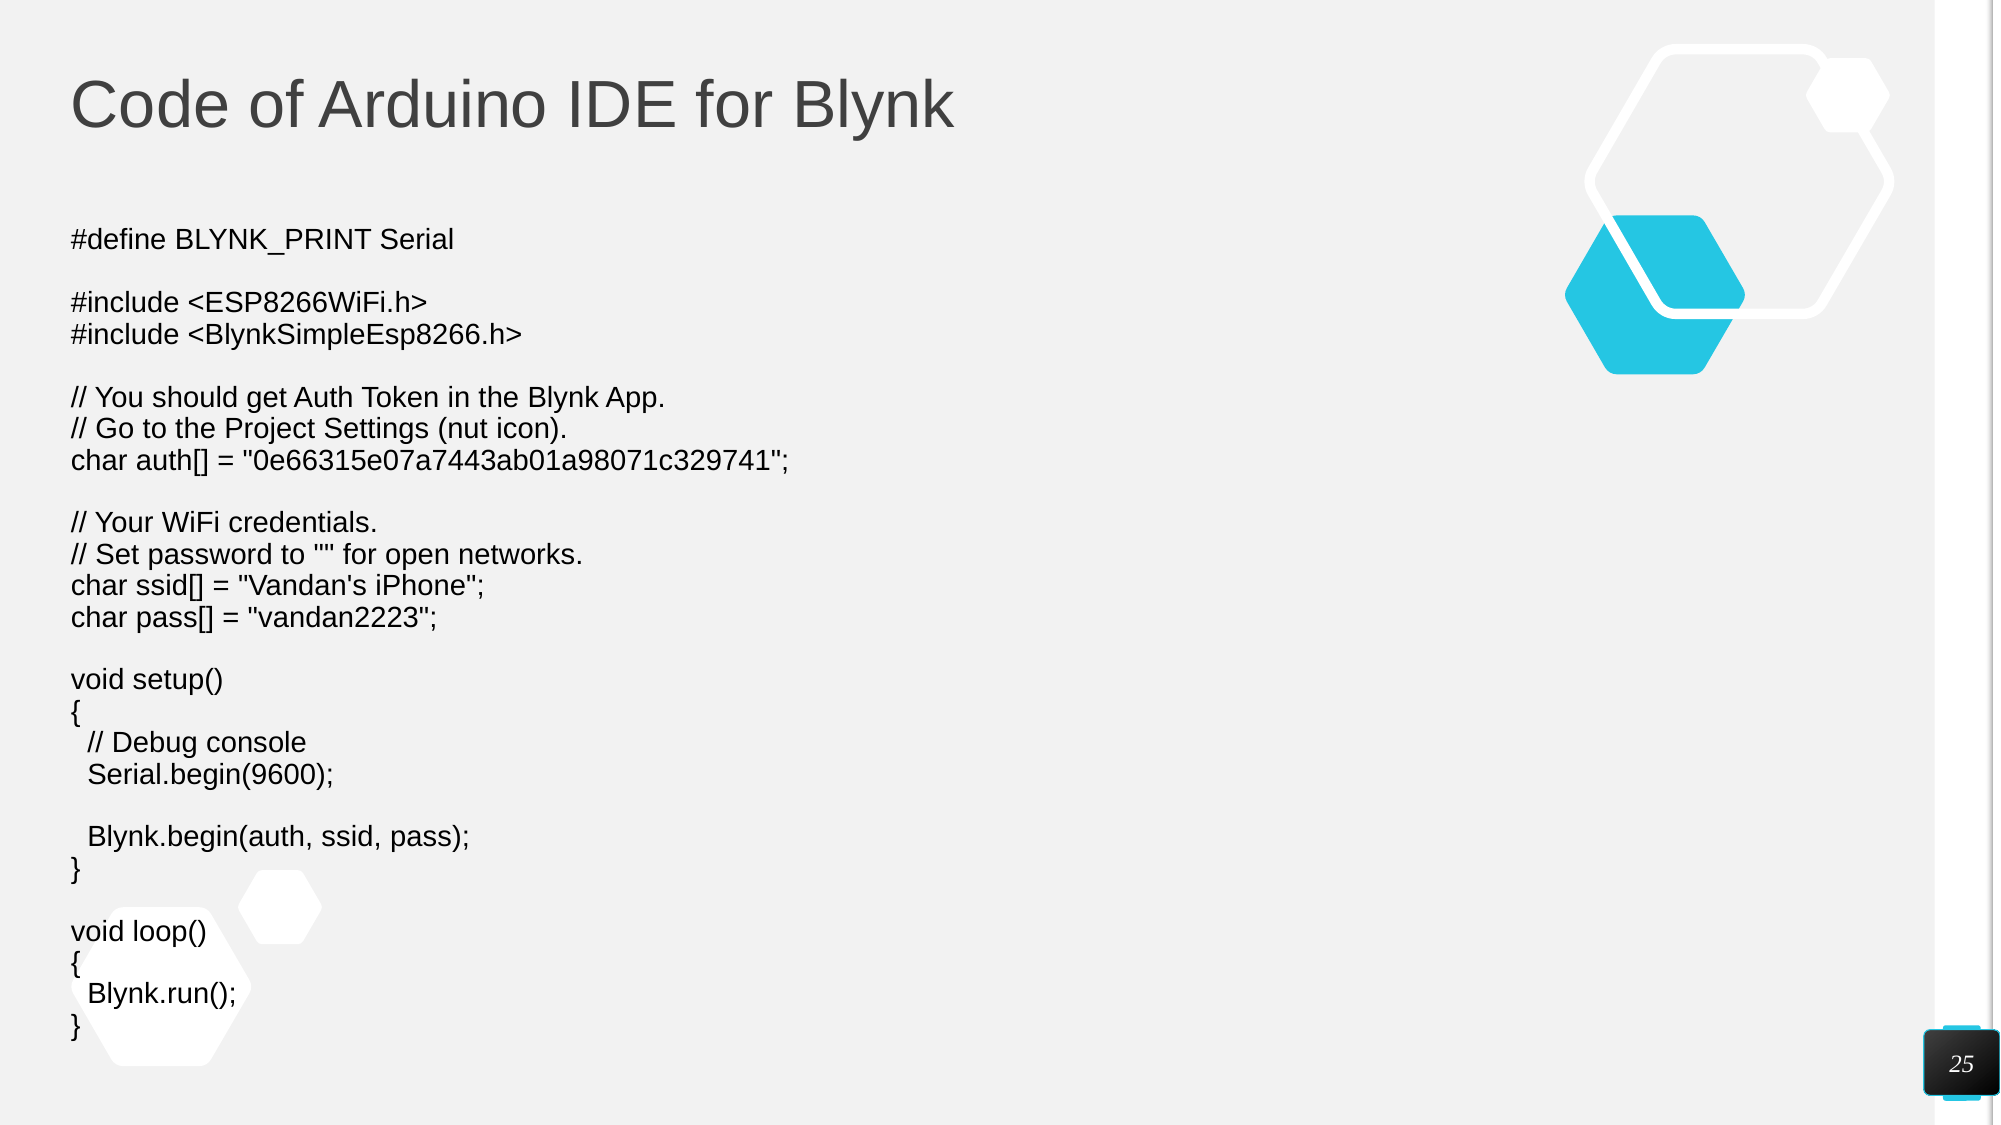

# Code of Arduino IDE for Blynk
#define BLYNK_PRINT Serial

#include <ESP8266WiFi.h>
#include <BlynkSimpleEsp8266.h>

// You should get Auth Token in the Blynk App.
// Go to the Project Settings (nut icon).
char auth[] = "0e66315e07a7443ab01a98071c329741";

// Your WiFi credentials.
// Set password to "" for open networks.
char ssid[] = "Vandan's iPhone";
char pass[] = "vandan2223";

void setup()
{
  // Debug console
  Serial.begin(9600);

  Blynk.begin(auth, ssid, pass);
}

void loop()
{
  Blynk.run();
}
25